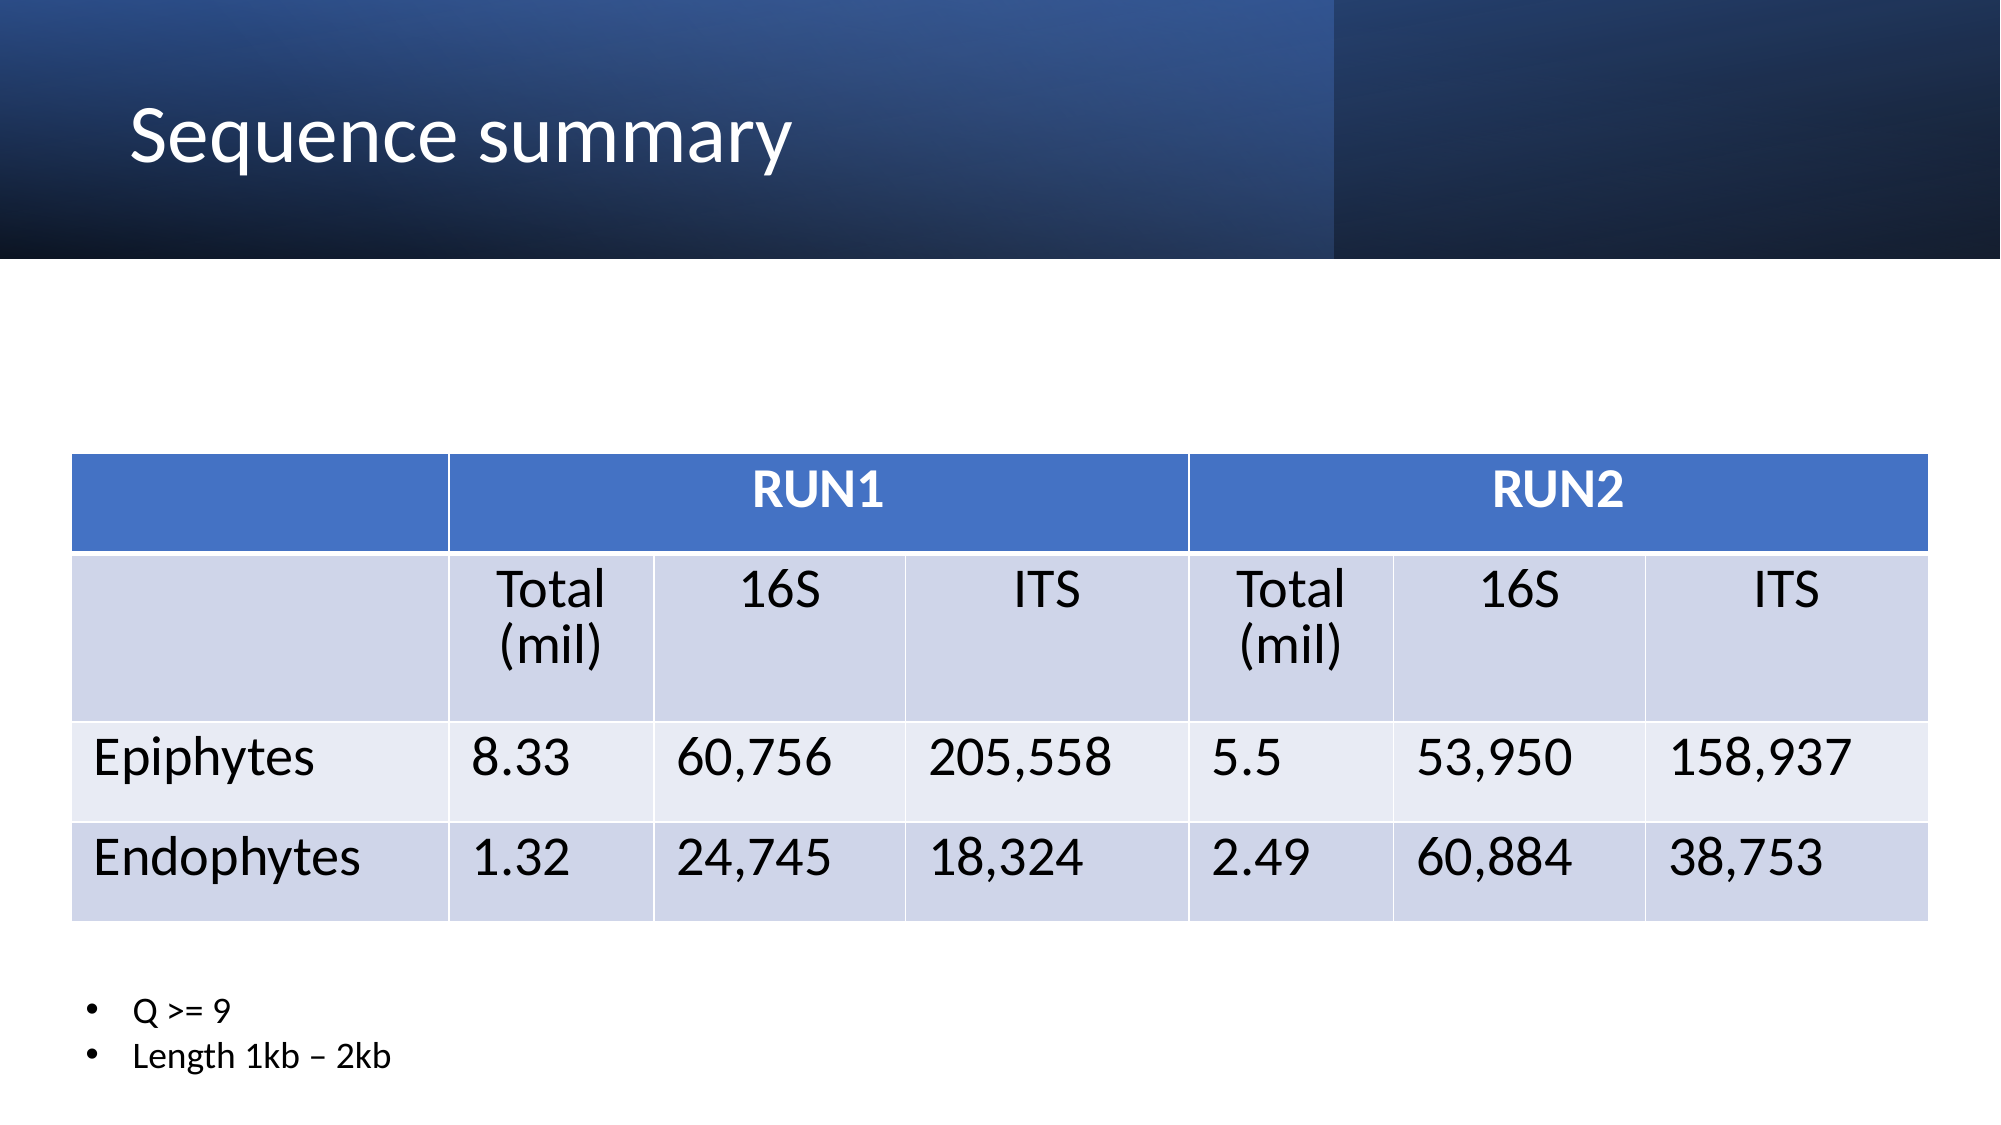

# Sequence summary
|  | RUN1 | RUN1 |  | RUN2 | RUN2 |  |
| --- | --- | --- | --- | --- | --- | --- |
|  | Total (mil) | 16S | ITS | Total (mil) | 16S | ITS |
| Epiphytes | 8.33 | 60,756 | 205,558 | 5.5 | 53,950 | 158,937 |
| Endophytes | 1.32 | 24,745 | 18,324 | 2.49 | 60,884 | 38,753 |
Q >= 9
Length 1kb – 2kb